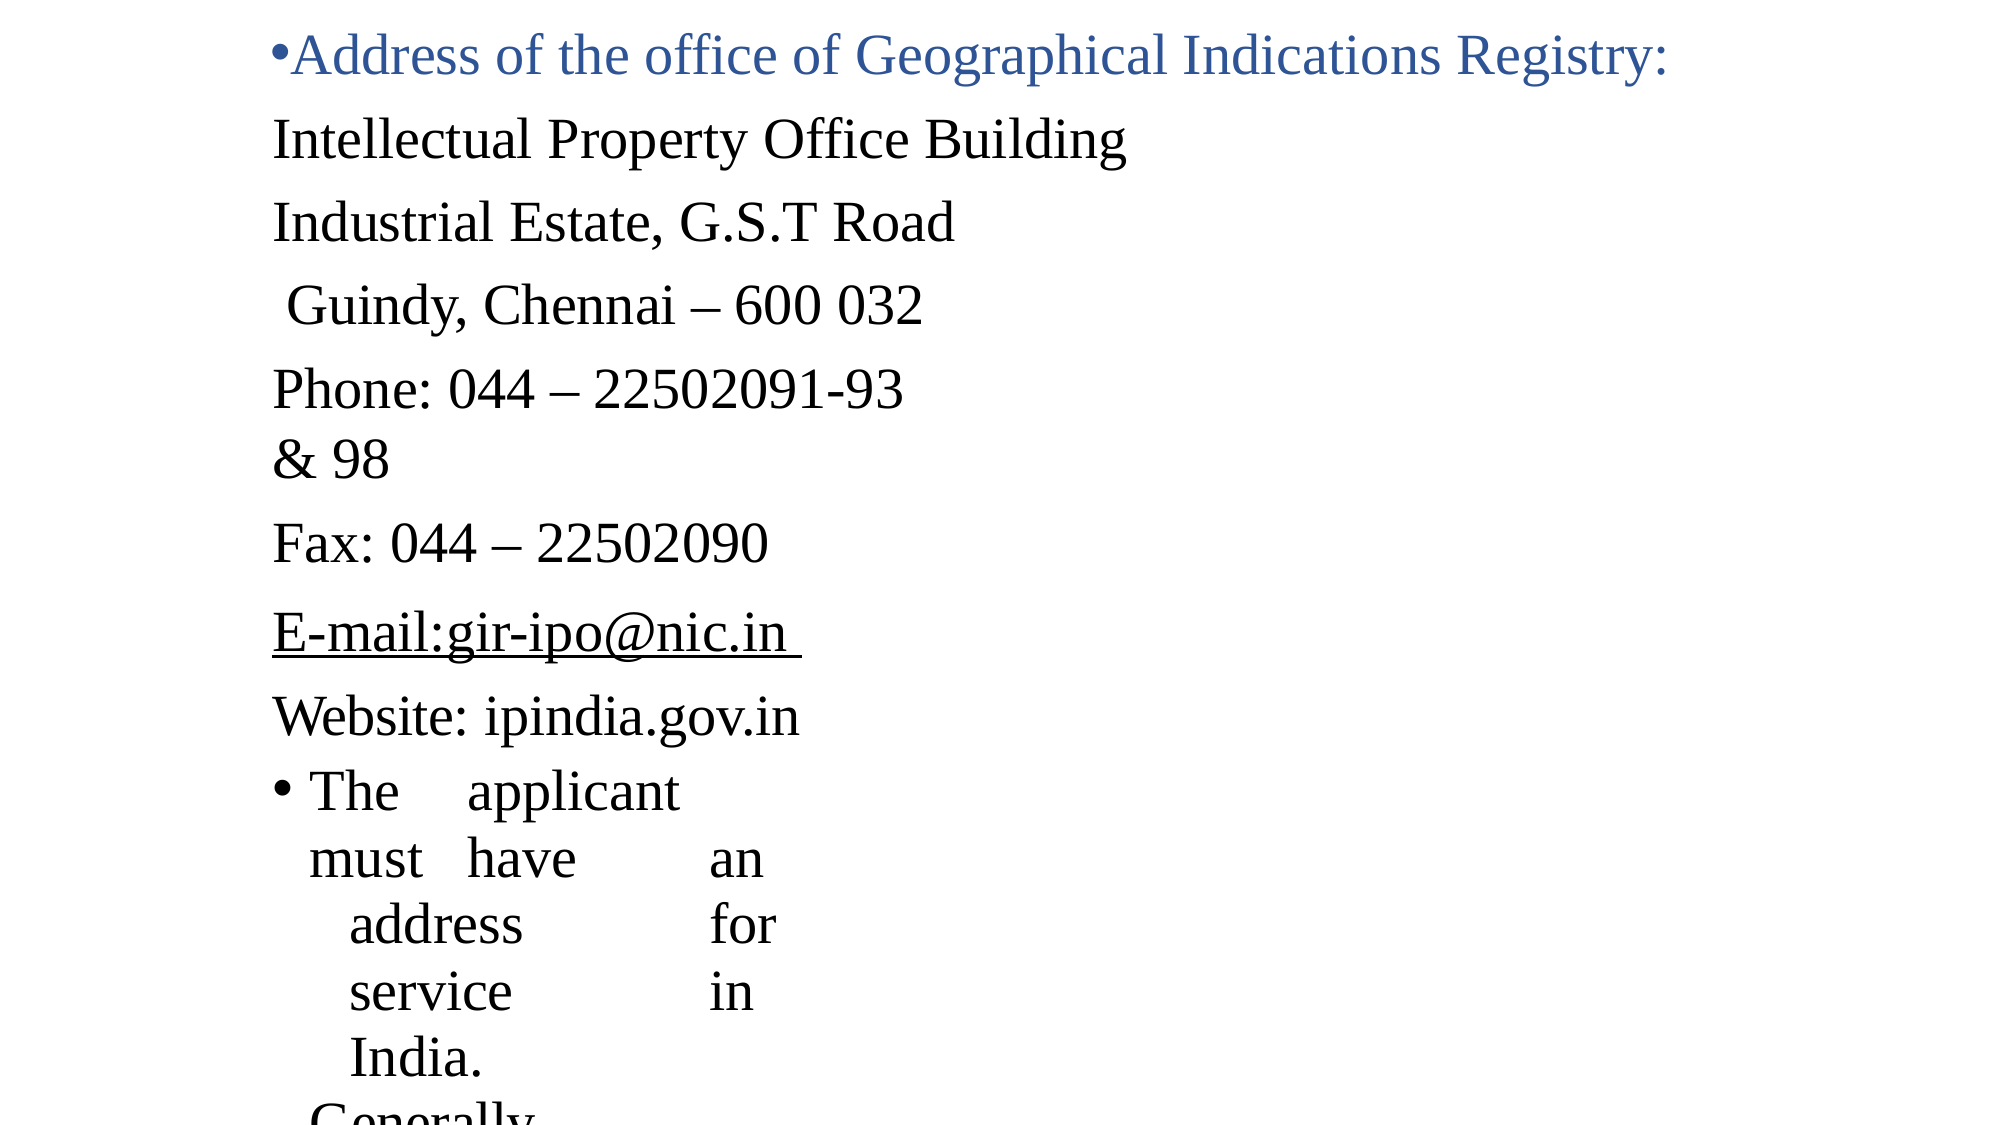

Address of the office of Geographical Indications Registry:  Intellectual Property Office Building
Industrial Estate, G.S.T Road  Guindy, Chennai – 600 032
Phone: 044 – 22502091-93 & 98
Fax: 044 – 22502090
E-mail:gir-ipo@nic.in  Website: ipindia.gov.in
The	applicant	must	have	an	address	for	service	in	India.
Generally, application can be filed by
a legal practitioner
a registered agent